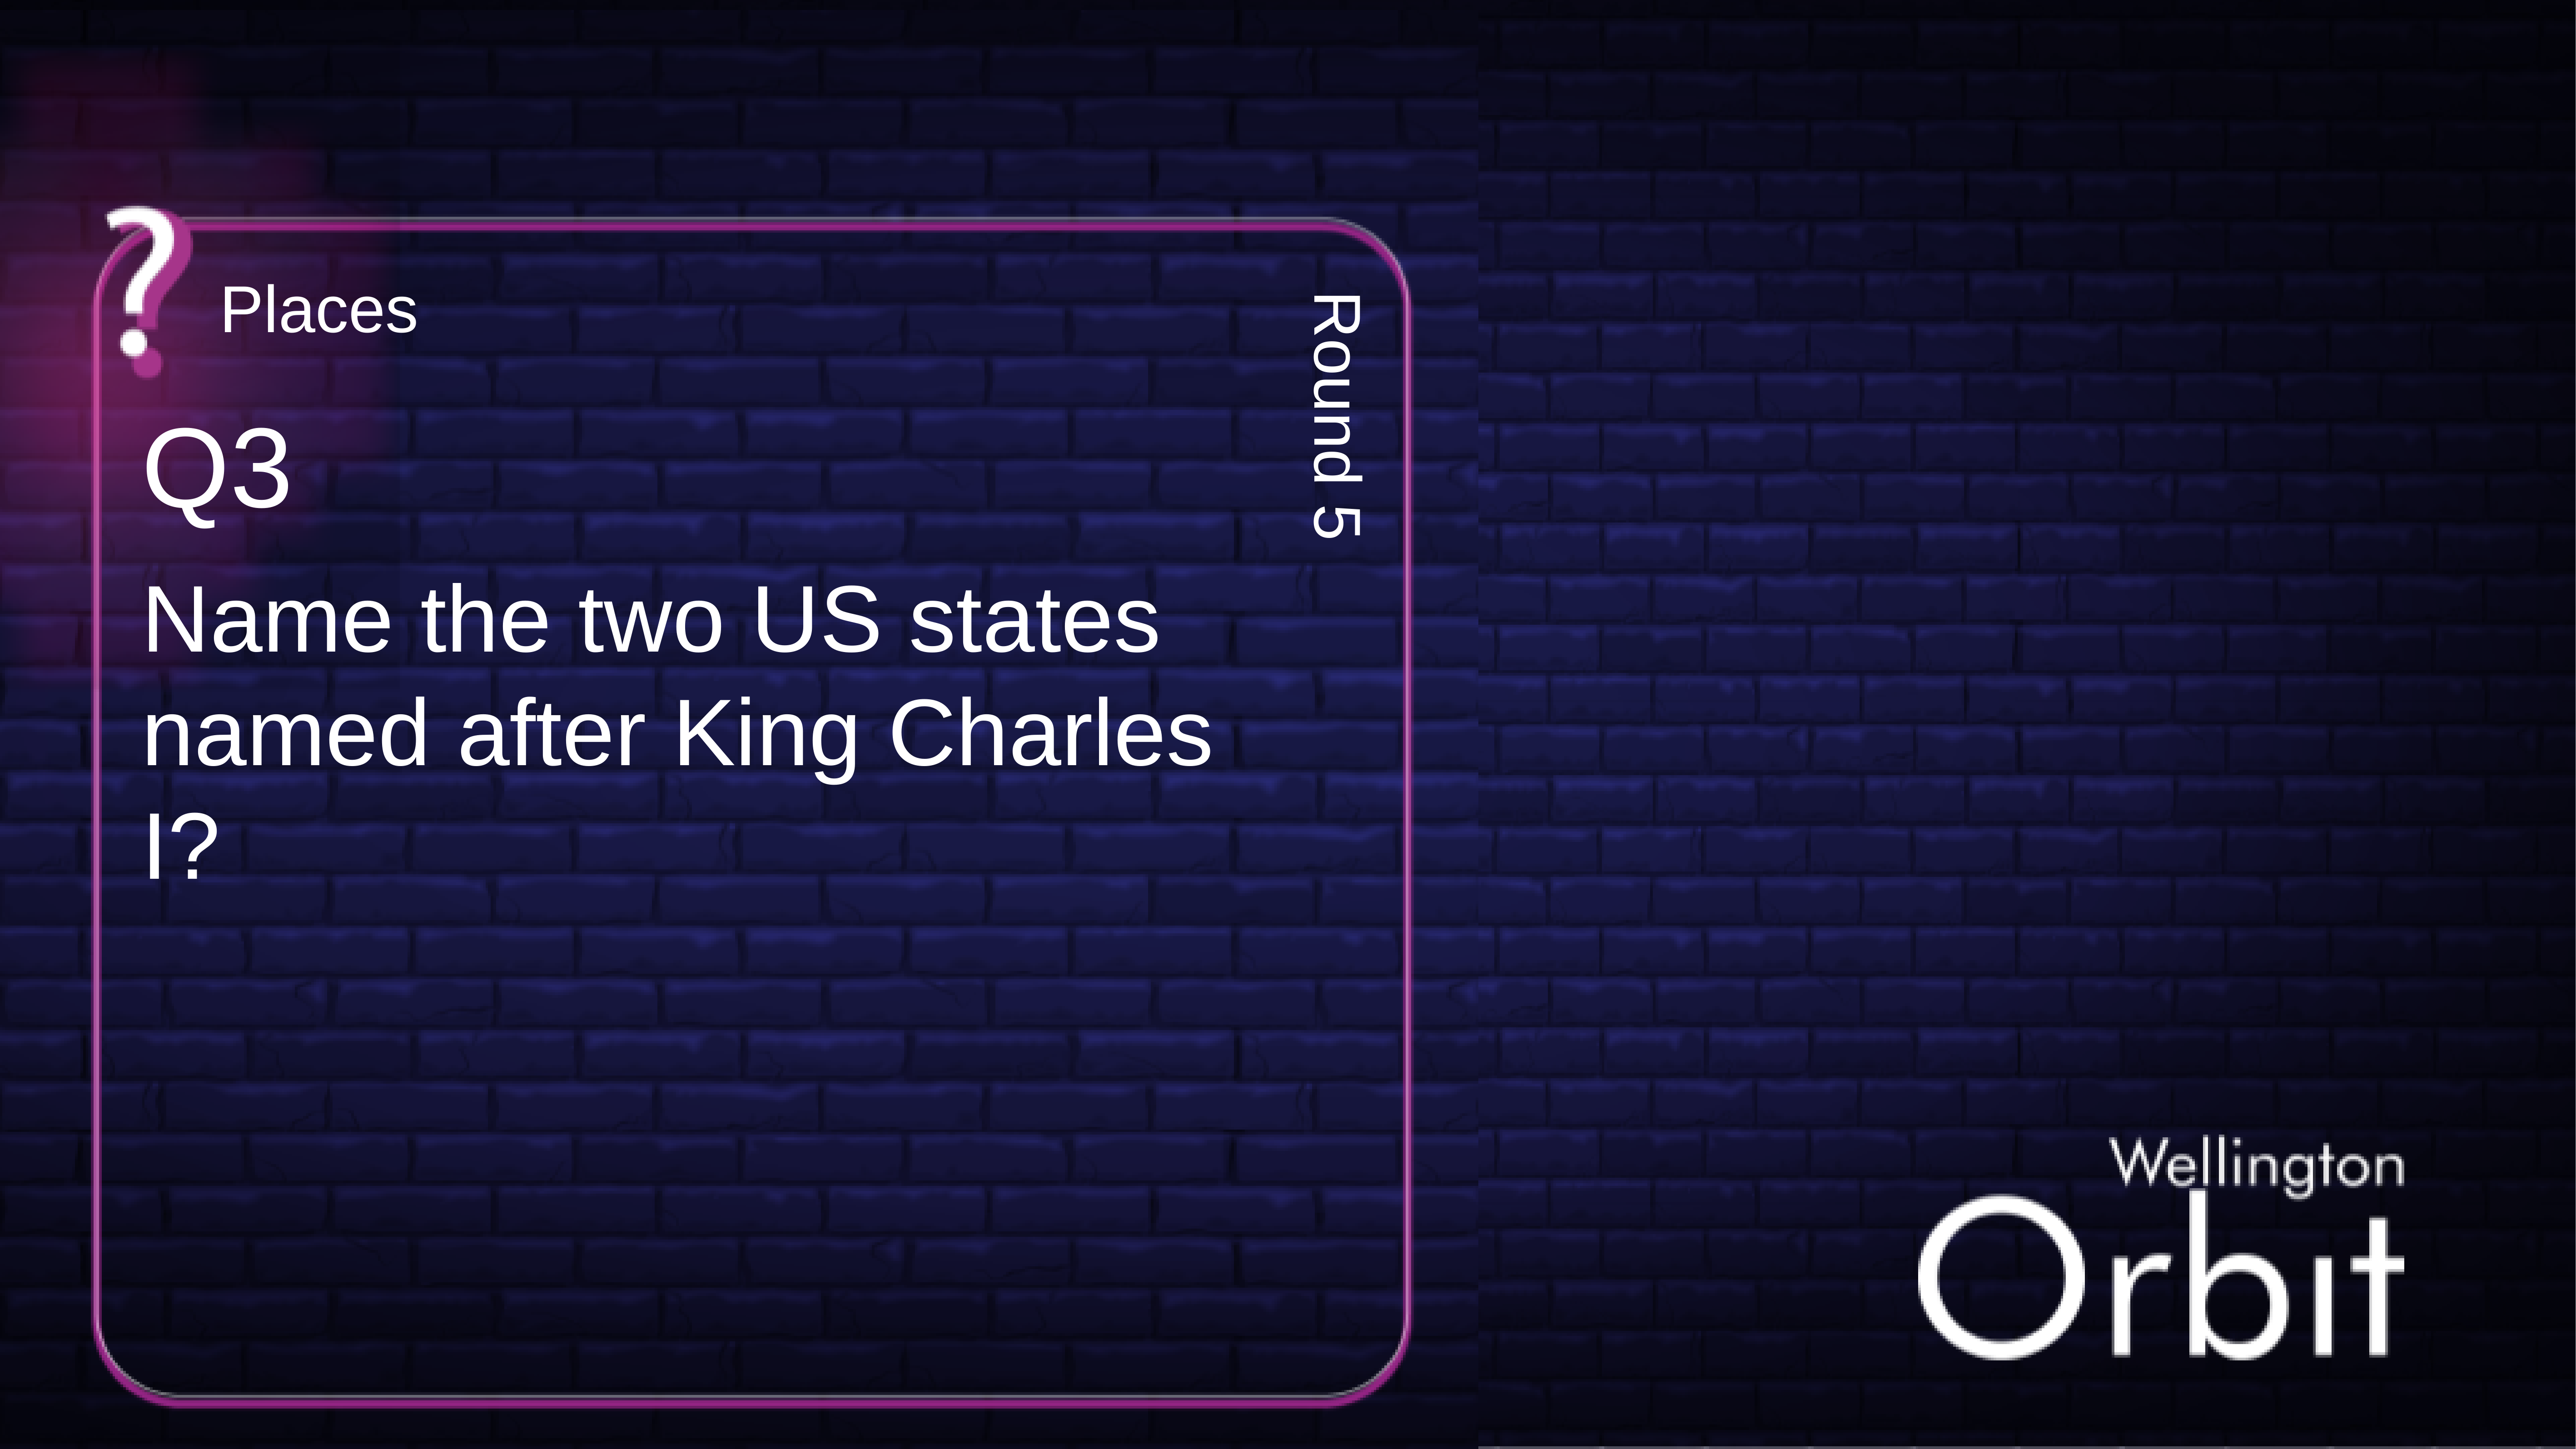

Places
Q3
Round 5
Name the two US states named after King Charles I?